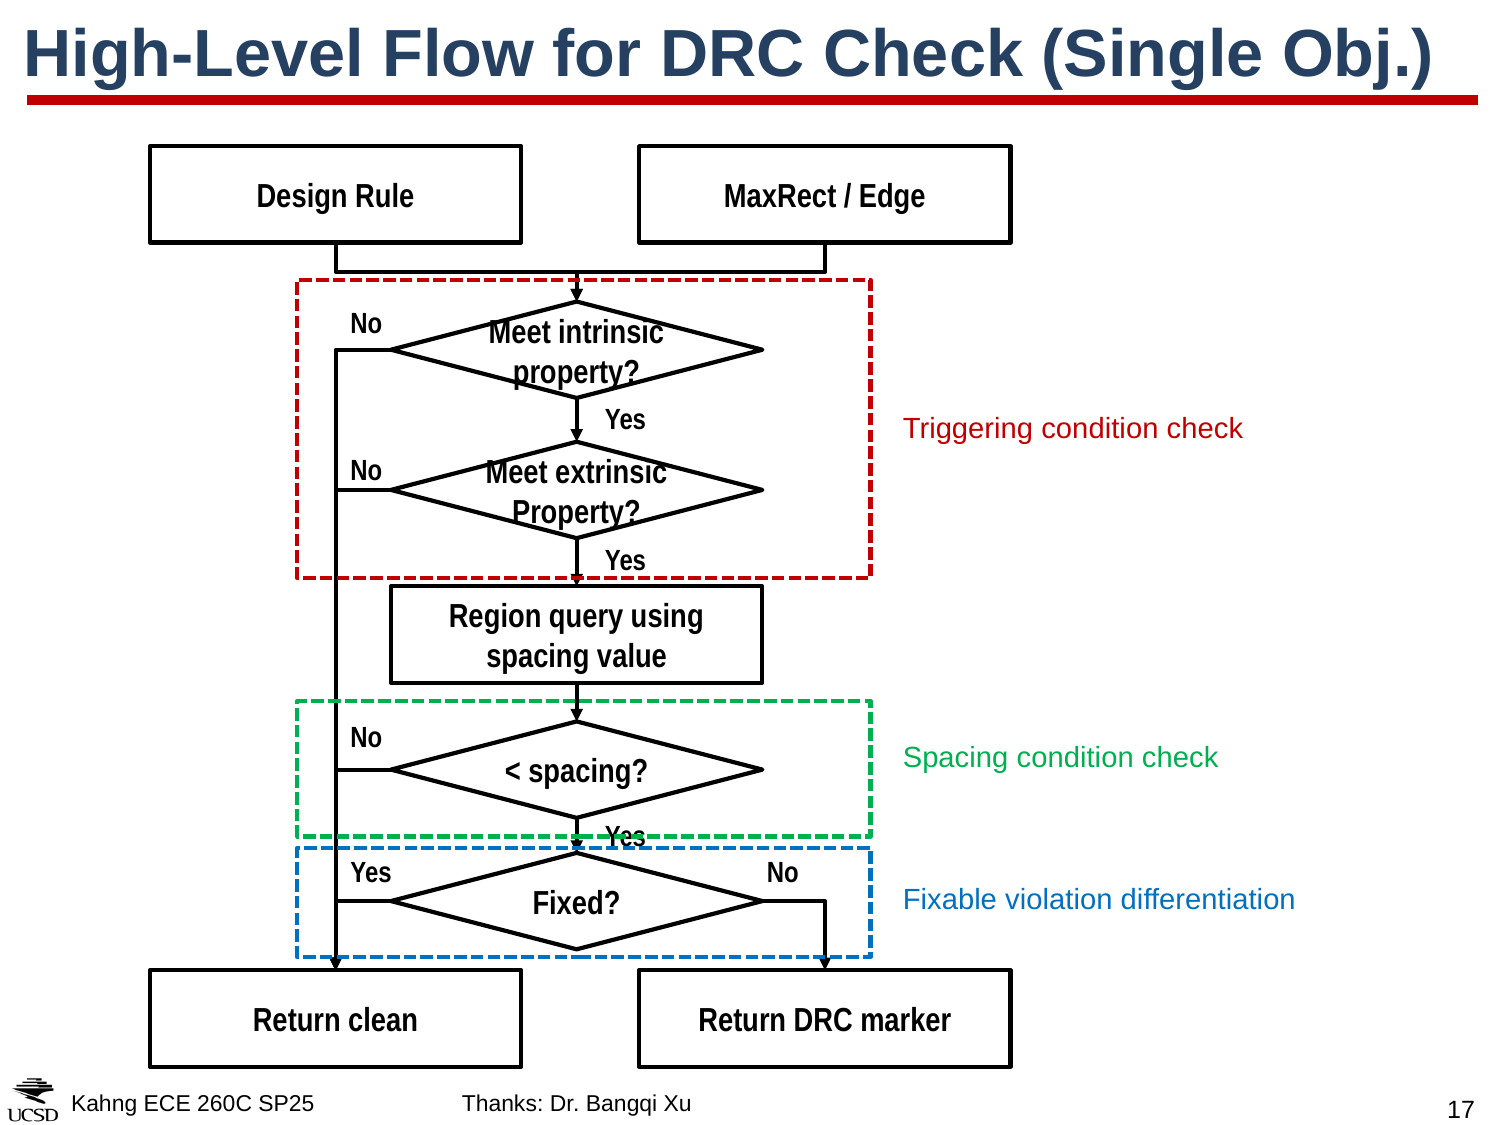

# High-Level Flow for DRC Check (Single Obj.)
Design Rule
MaxRect / Edge

No
Meet intrinsic
property?
Yes
Triggering condition check
Meet extrinsic
Property?
No
Yes
Region query using
spacing value

No
< spacing?
Spacing condition check
Yes
Yes
No

Fixed?
Fixable violation differentiation
Return clean
Return DRC marker
Kahng ECE 260C SP25
Thanks: Dr. Bangqi Xu